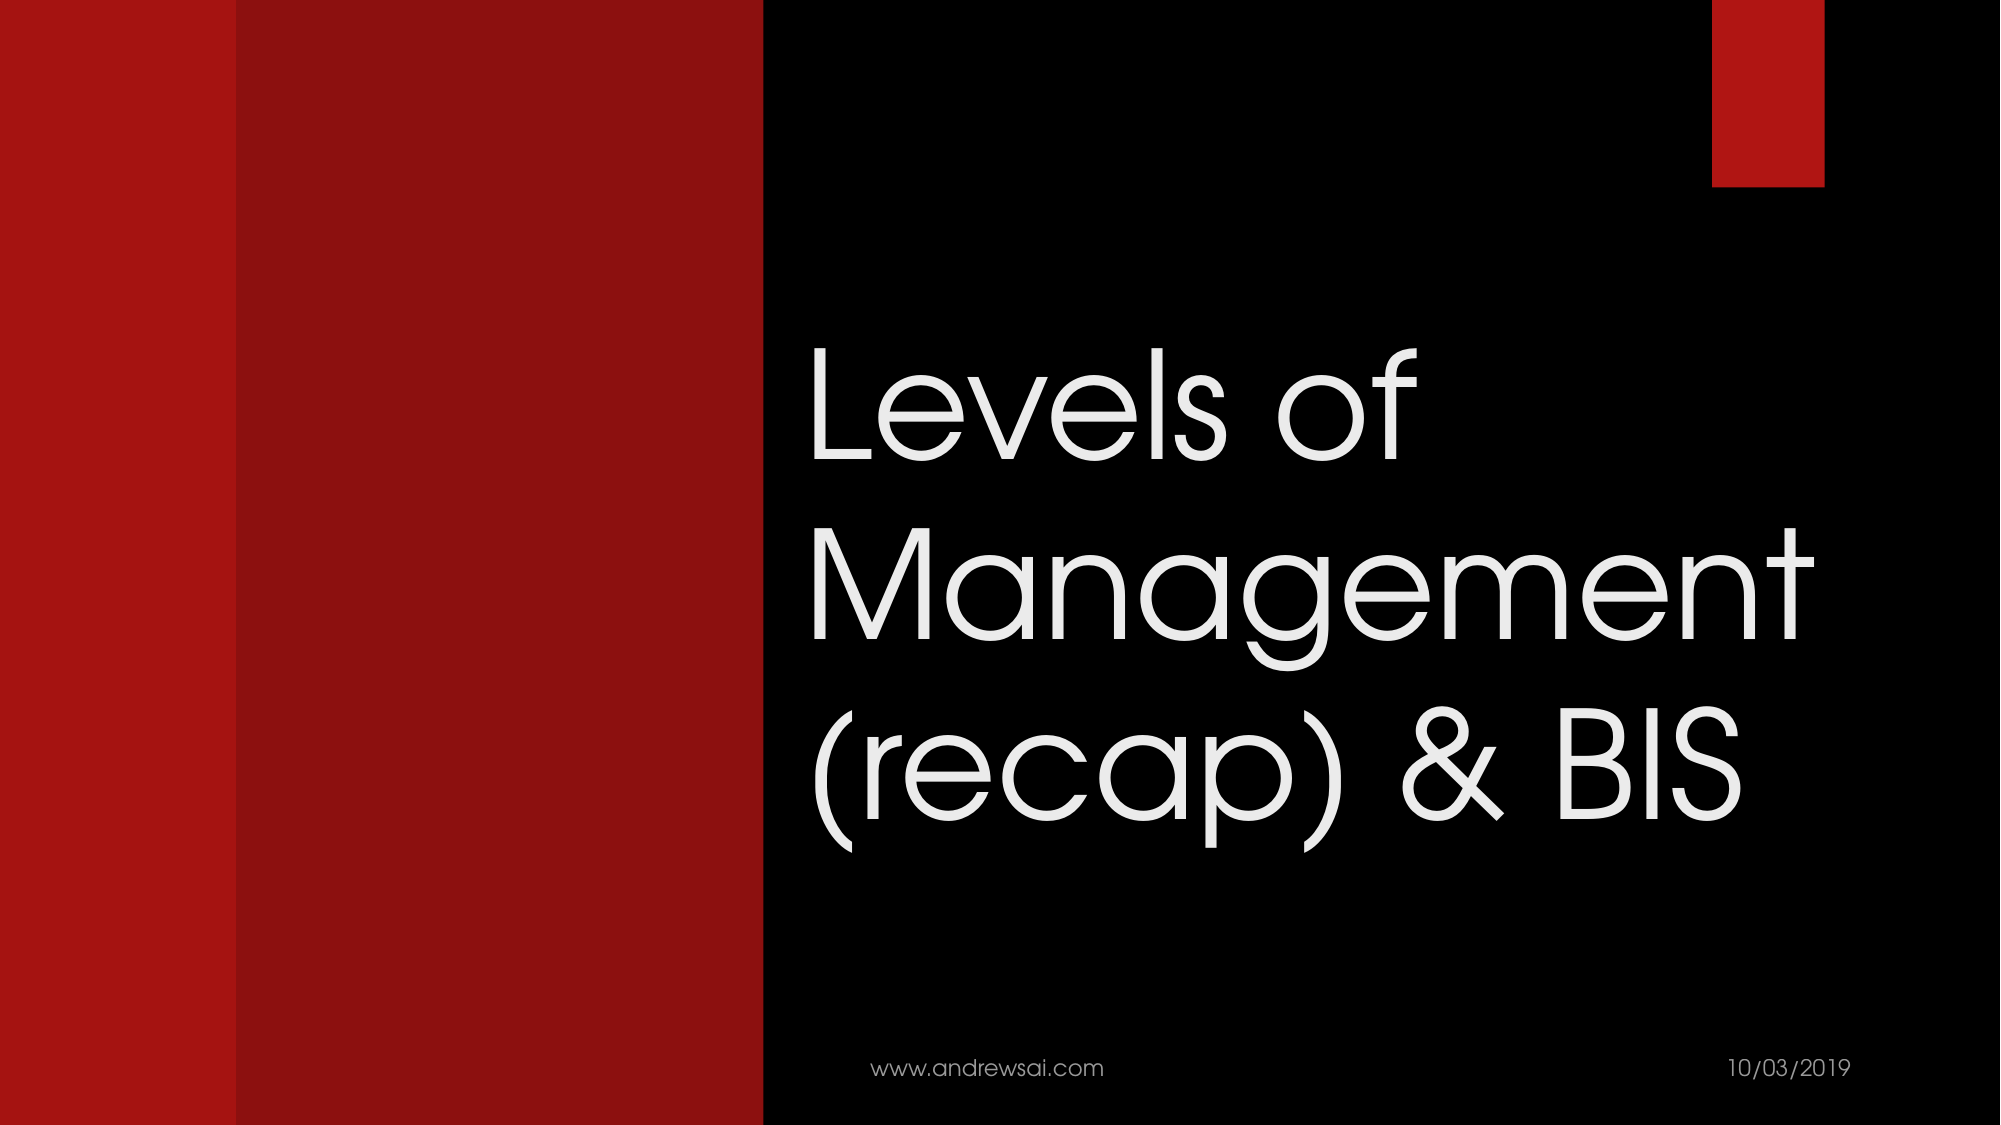

# Levels of Management(recap) & BIS
www.andrewsai.com
10/03/2019